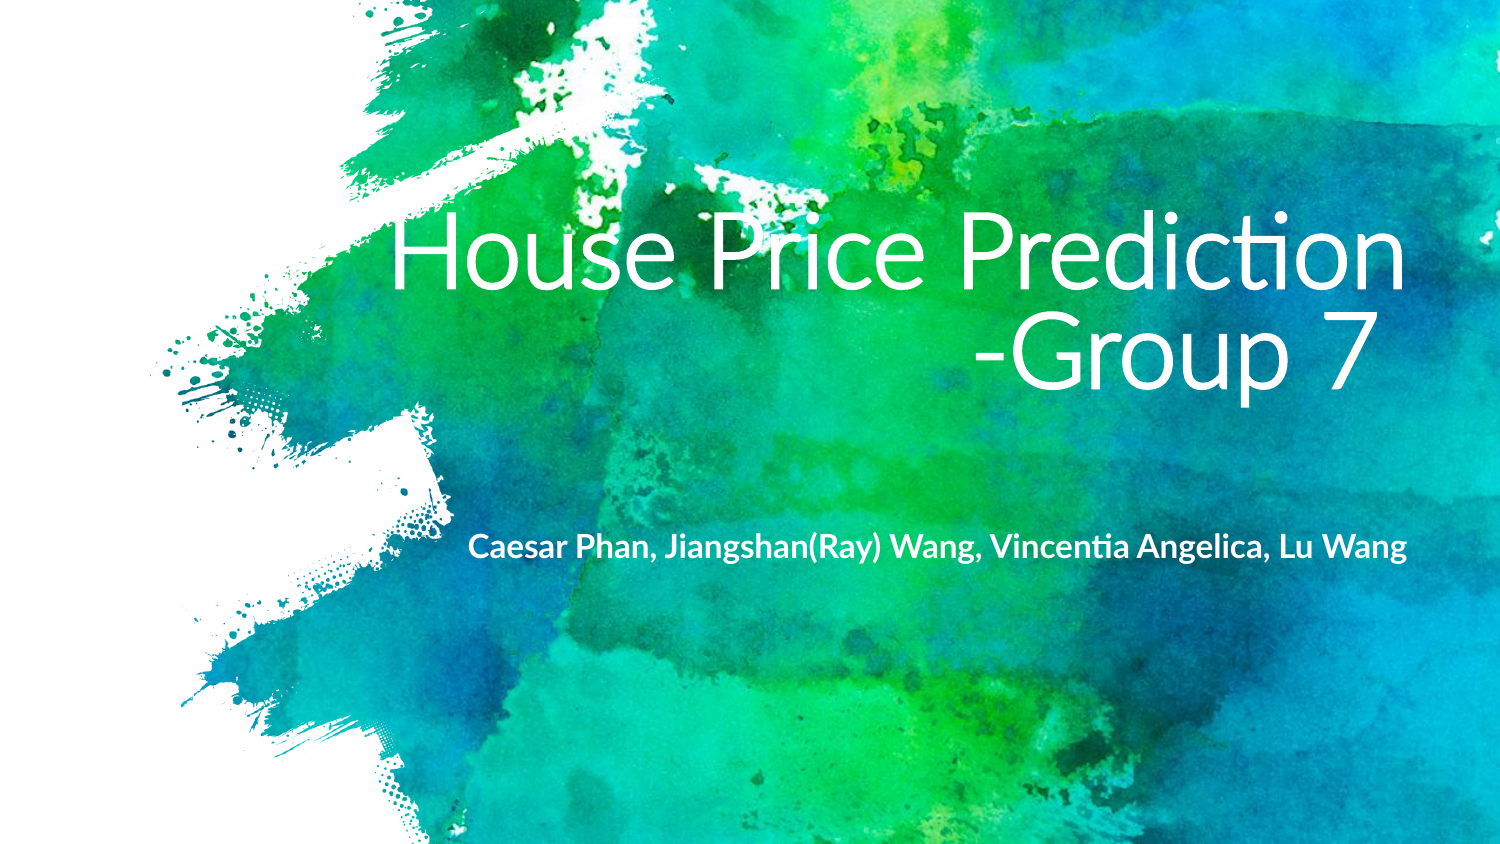

# House Price Prediction -Group 7
Caesar Phan, Jiangshan(Ray) Wang, Vincentia Angelica, Lu Wang